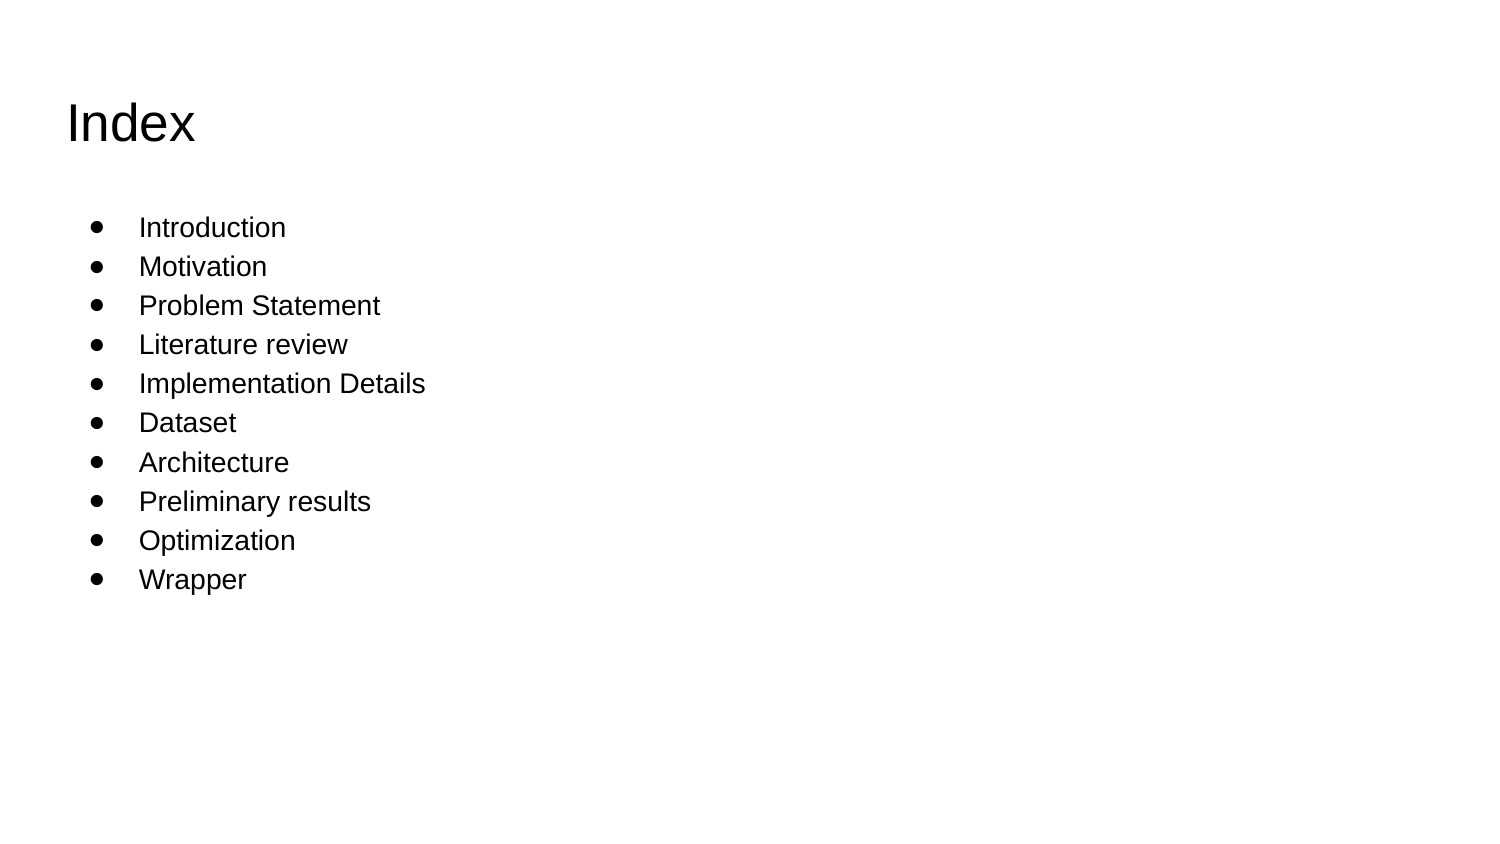

# Index
Introduction
Motivation
Problem Statement
Literature review
Implementation Details
Dataset
Architecture
Preliminary results
Optimization
Wrapper